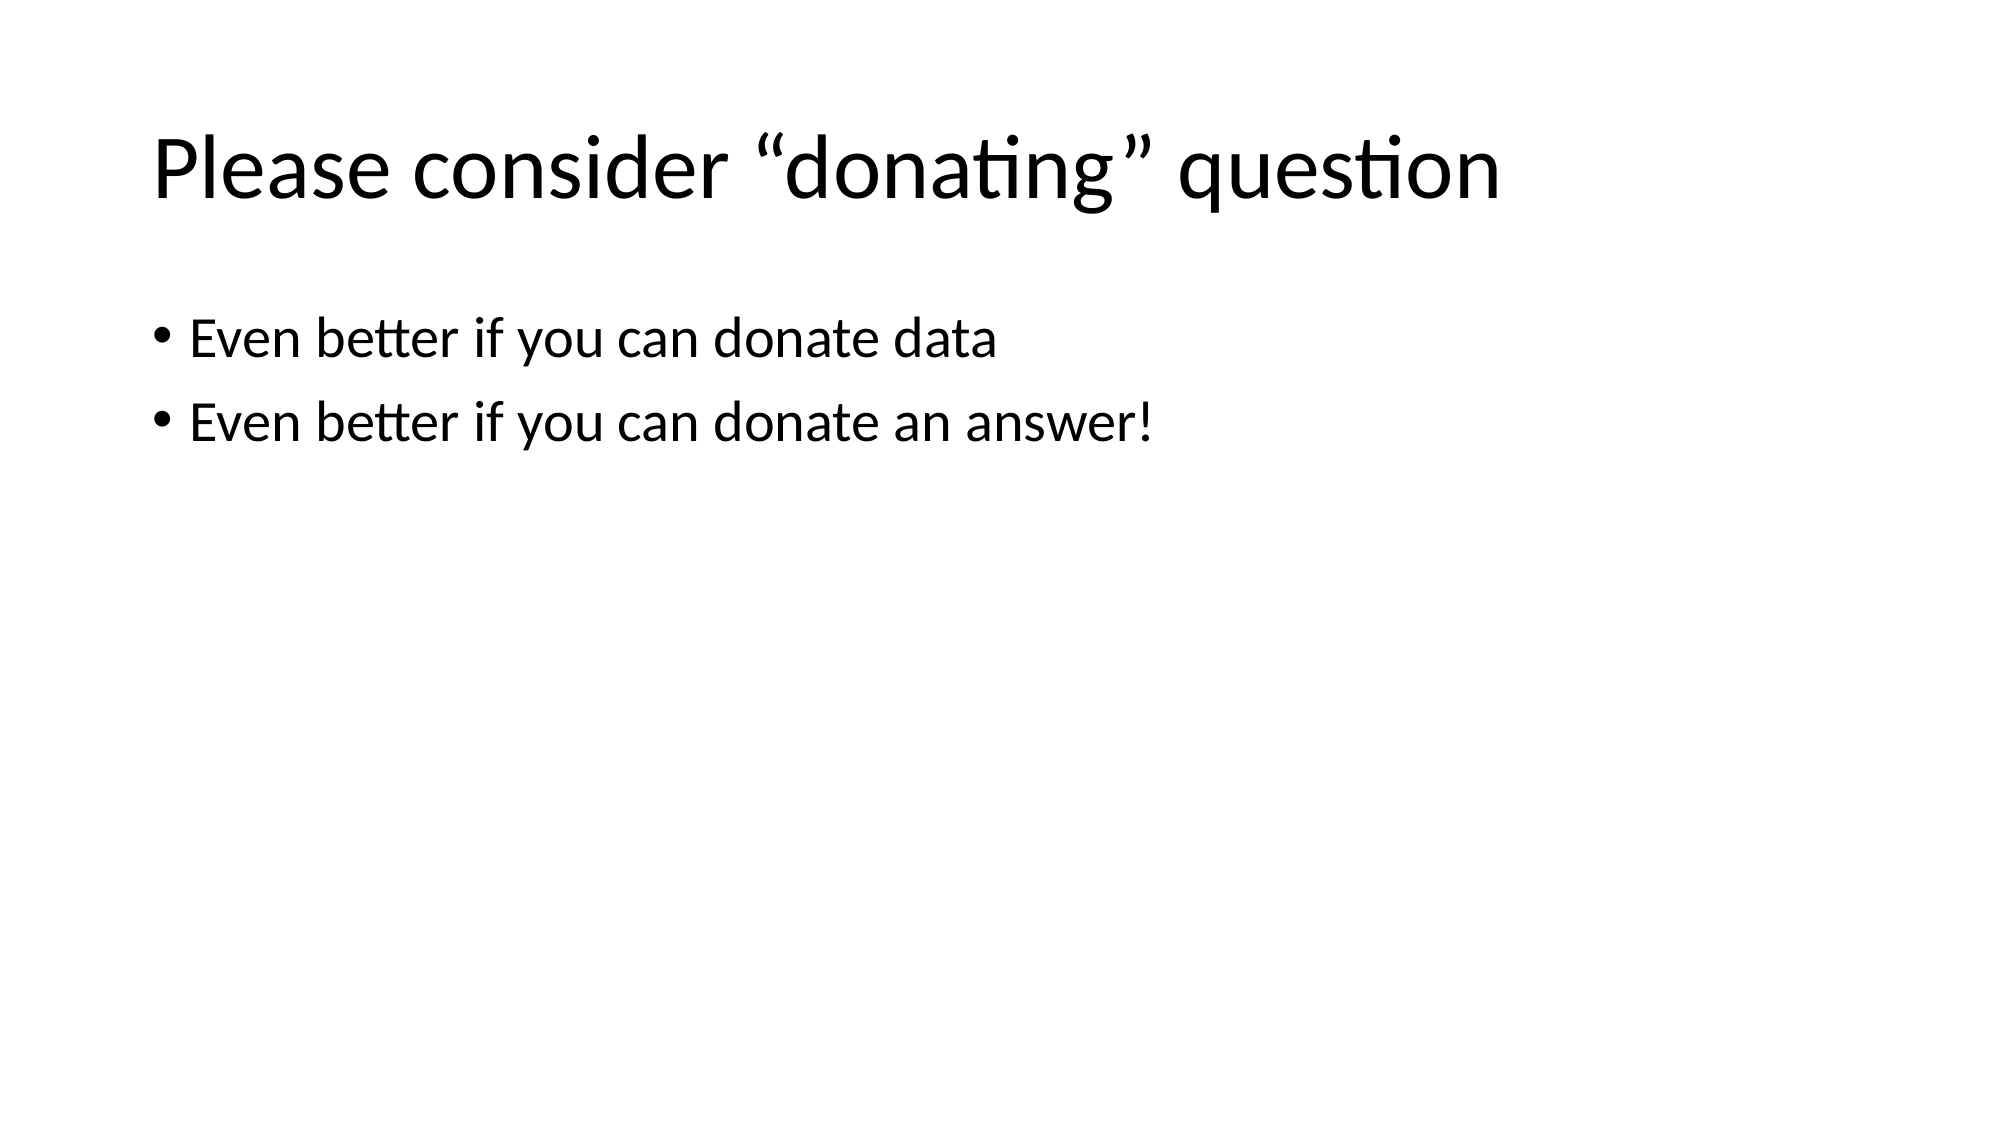

# Please consider “donating” question
Even better if you can donate data
Even better if you can donate an answer!